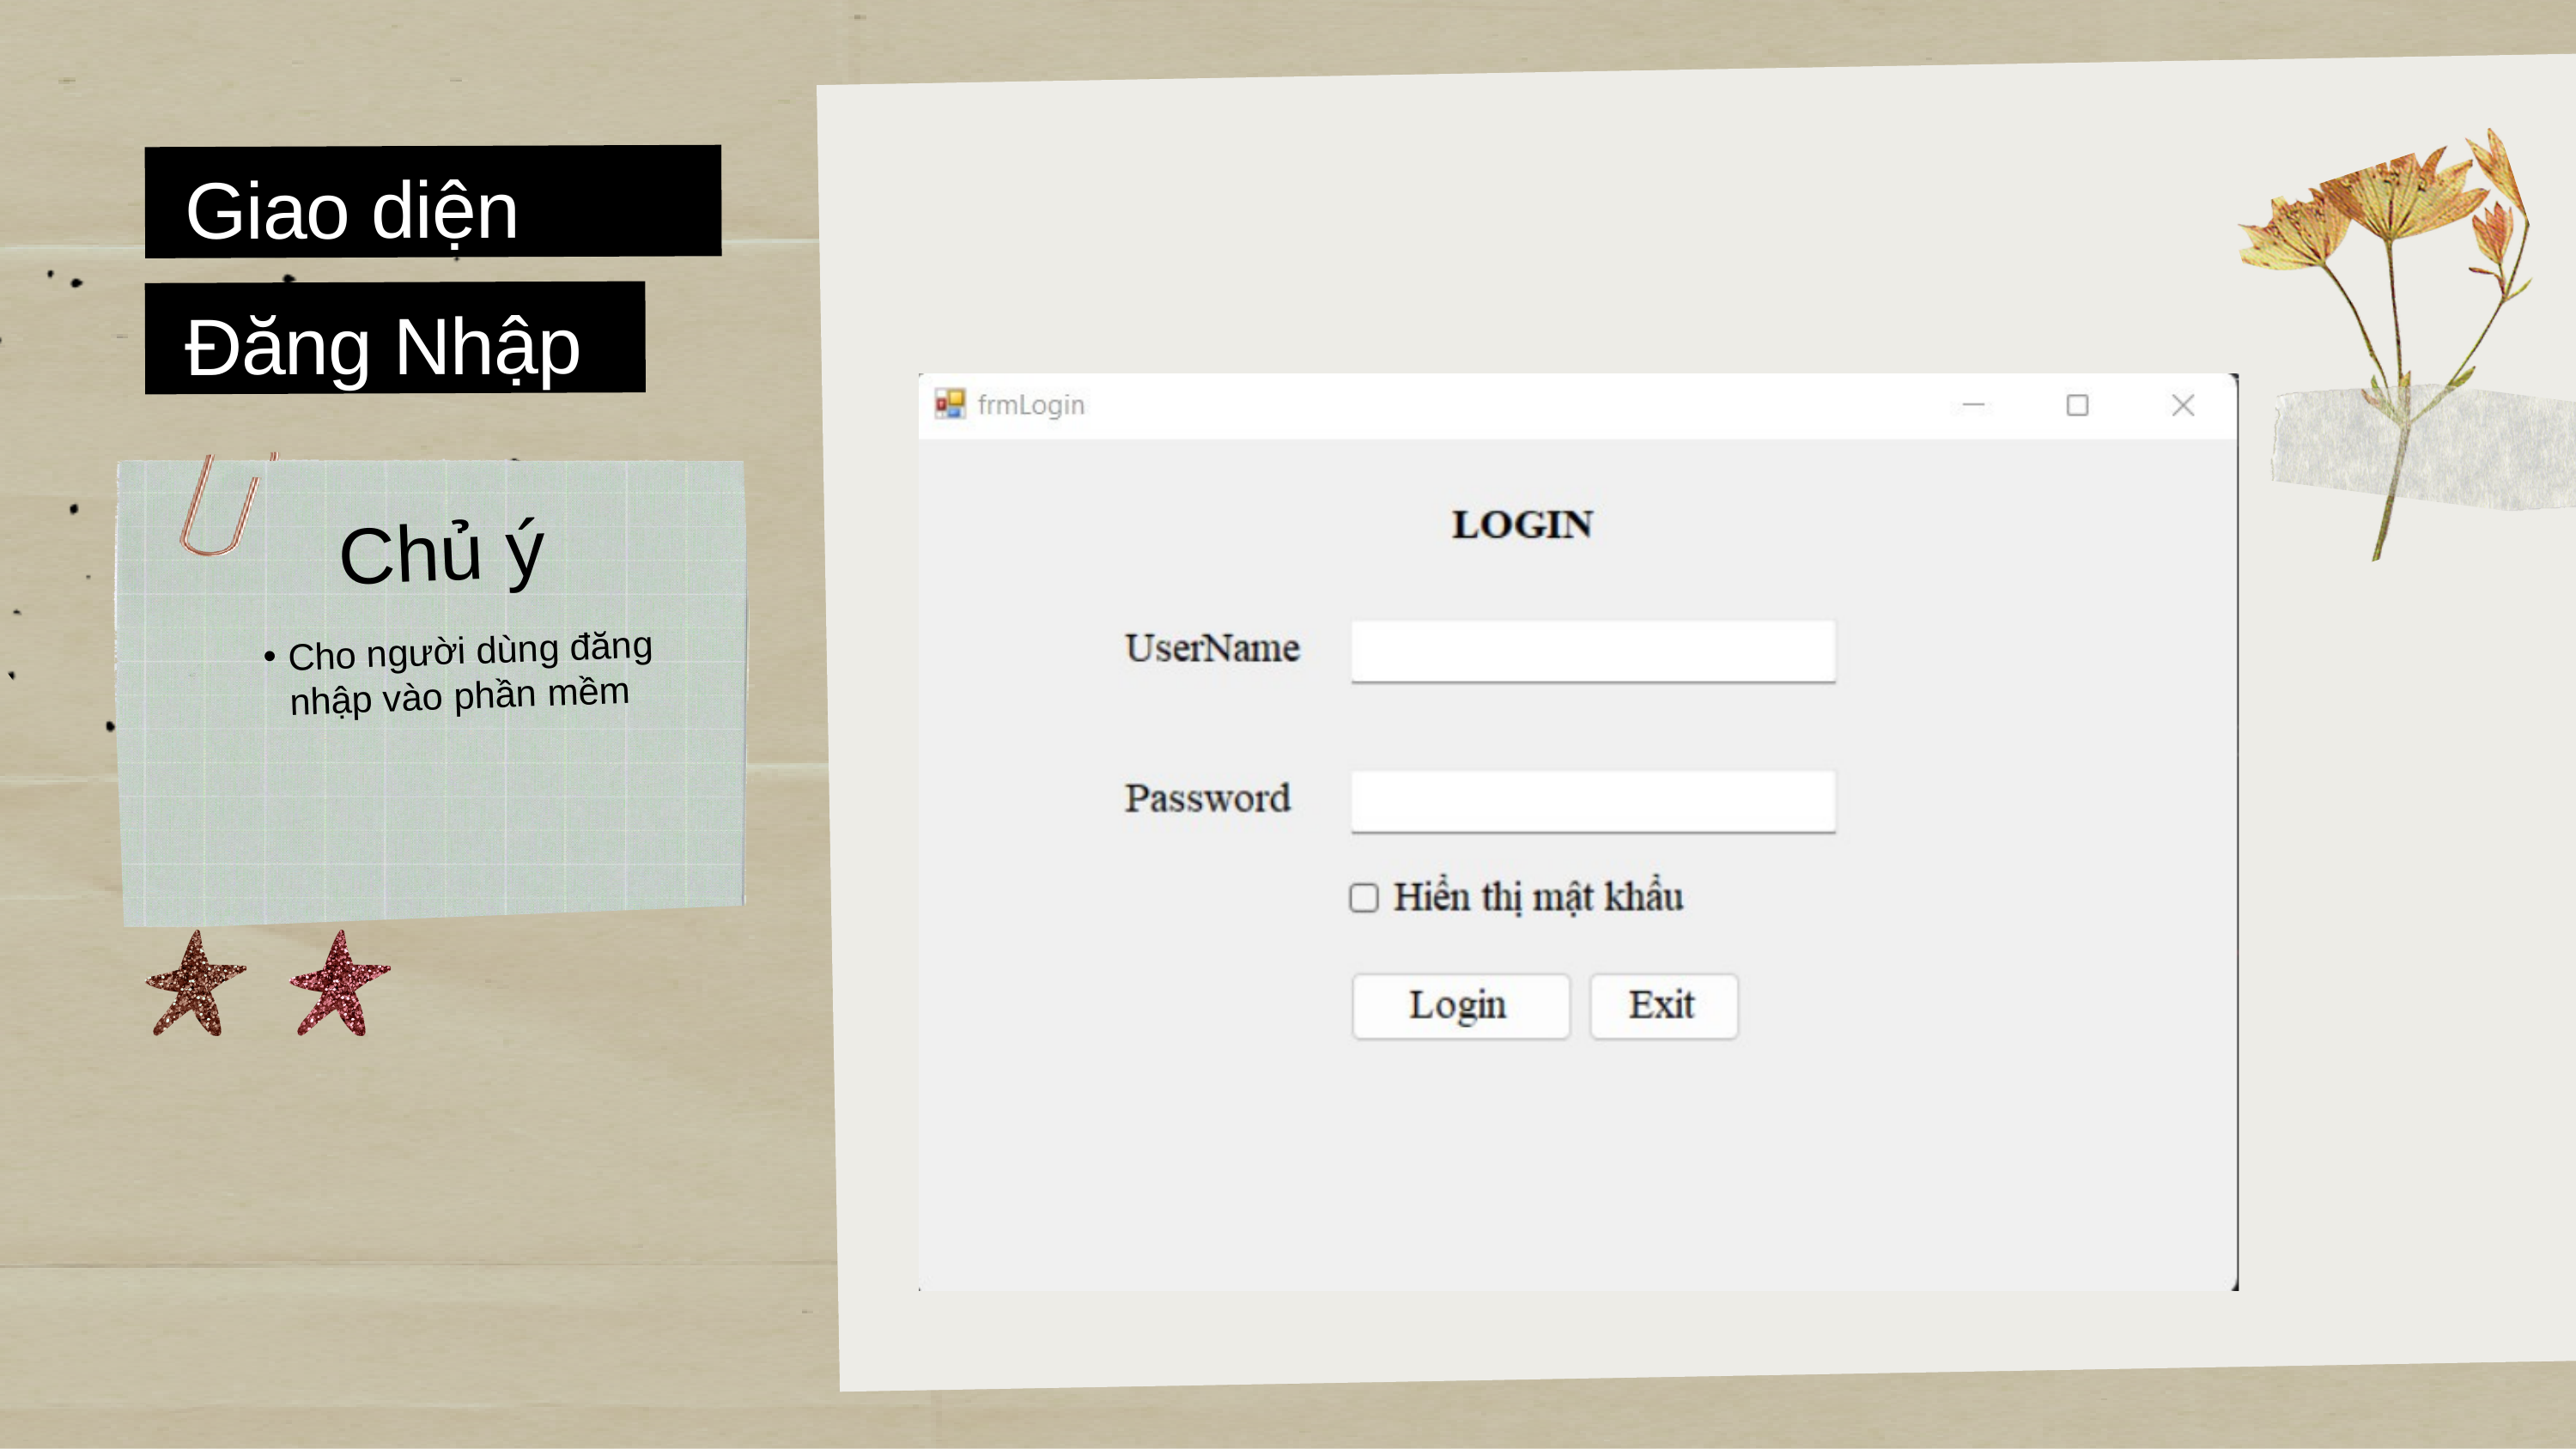

Giao diện

Đăng Nhập

Chủ ý

Cho người dùng đăng nhập vào phần mềm